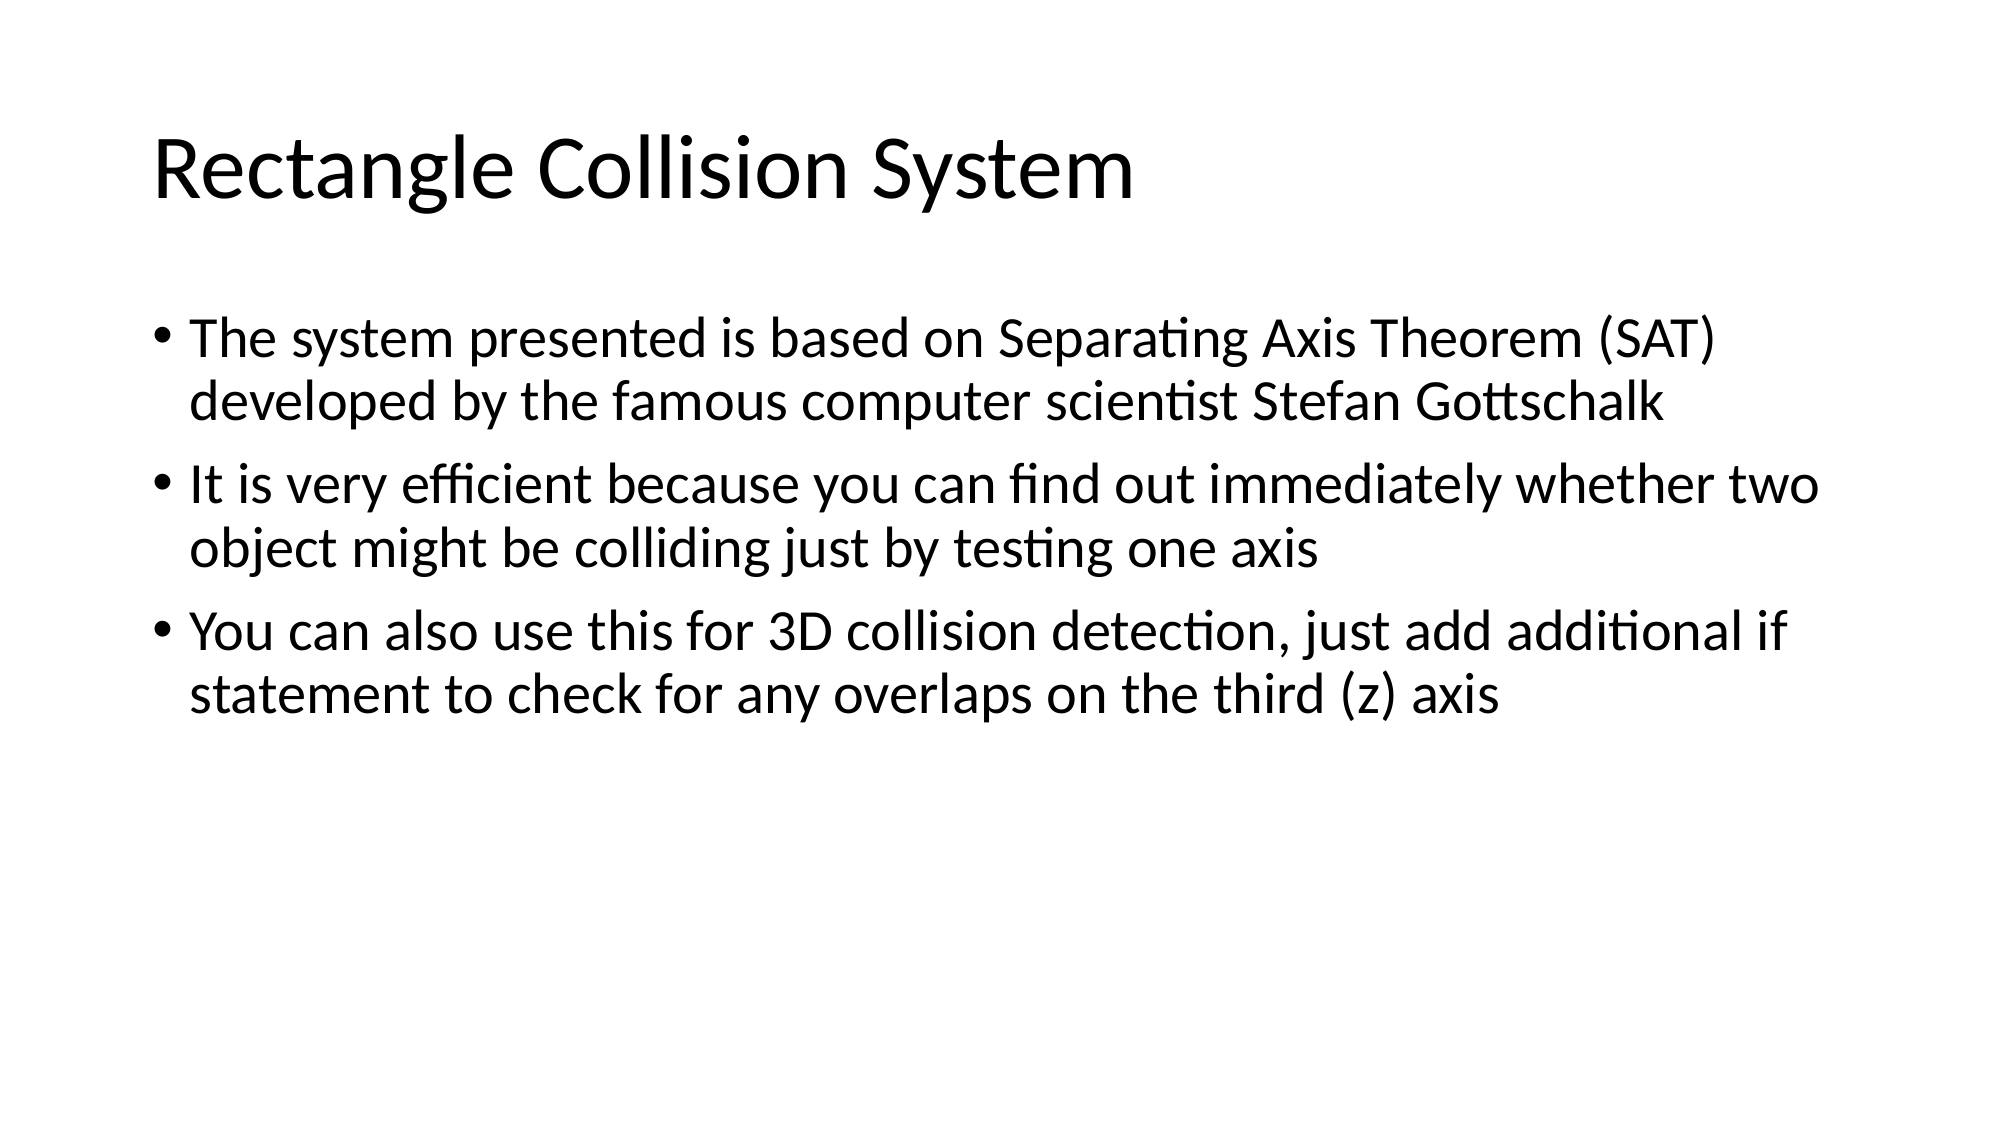

# Rectangle Collision System
The system presented is based on Separating Axis Theorem (SAT) developed by the famous computer scientist Stefan Gottschalk
It is very efficient because you can find out immediately whether two object might be colliding just by testing one axis
You can also use this for 3D collision detection, just add additional if statement to check for any overlaps on the third (z) axis